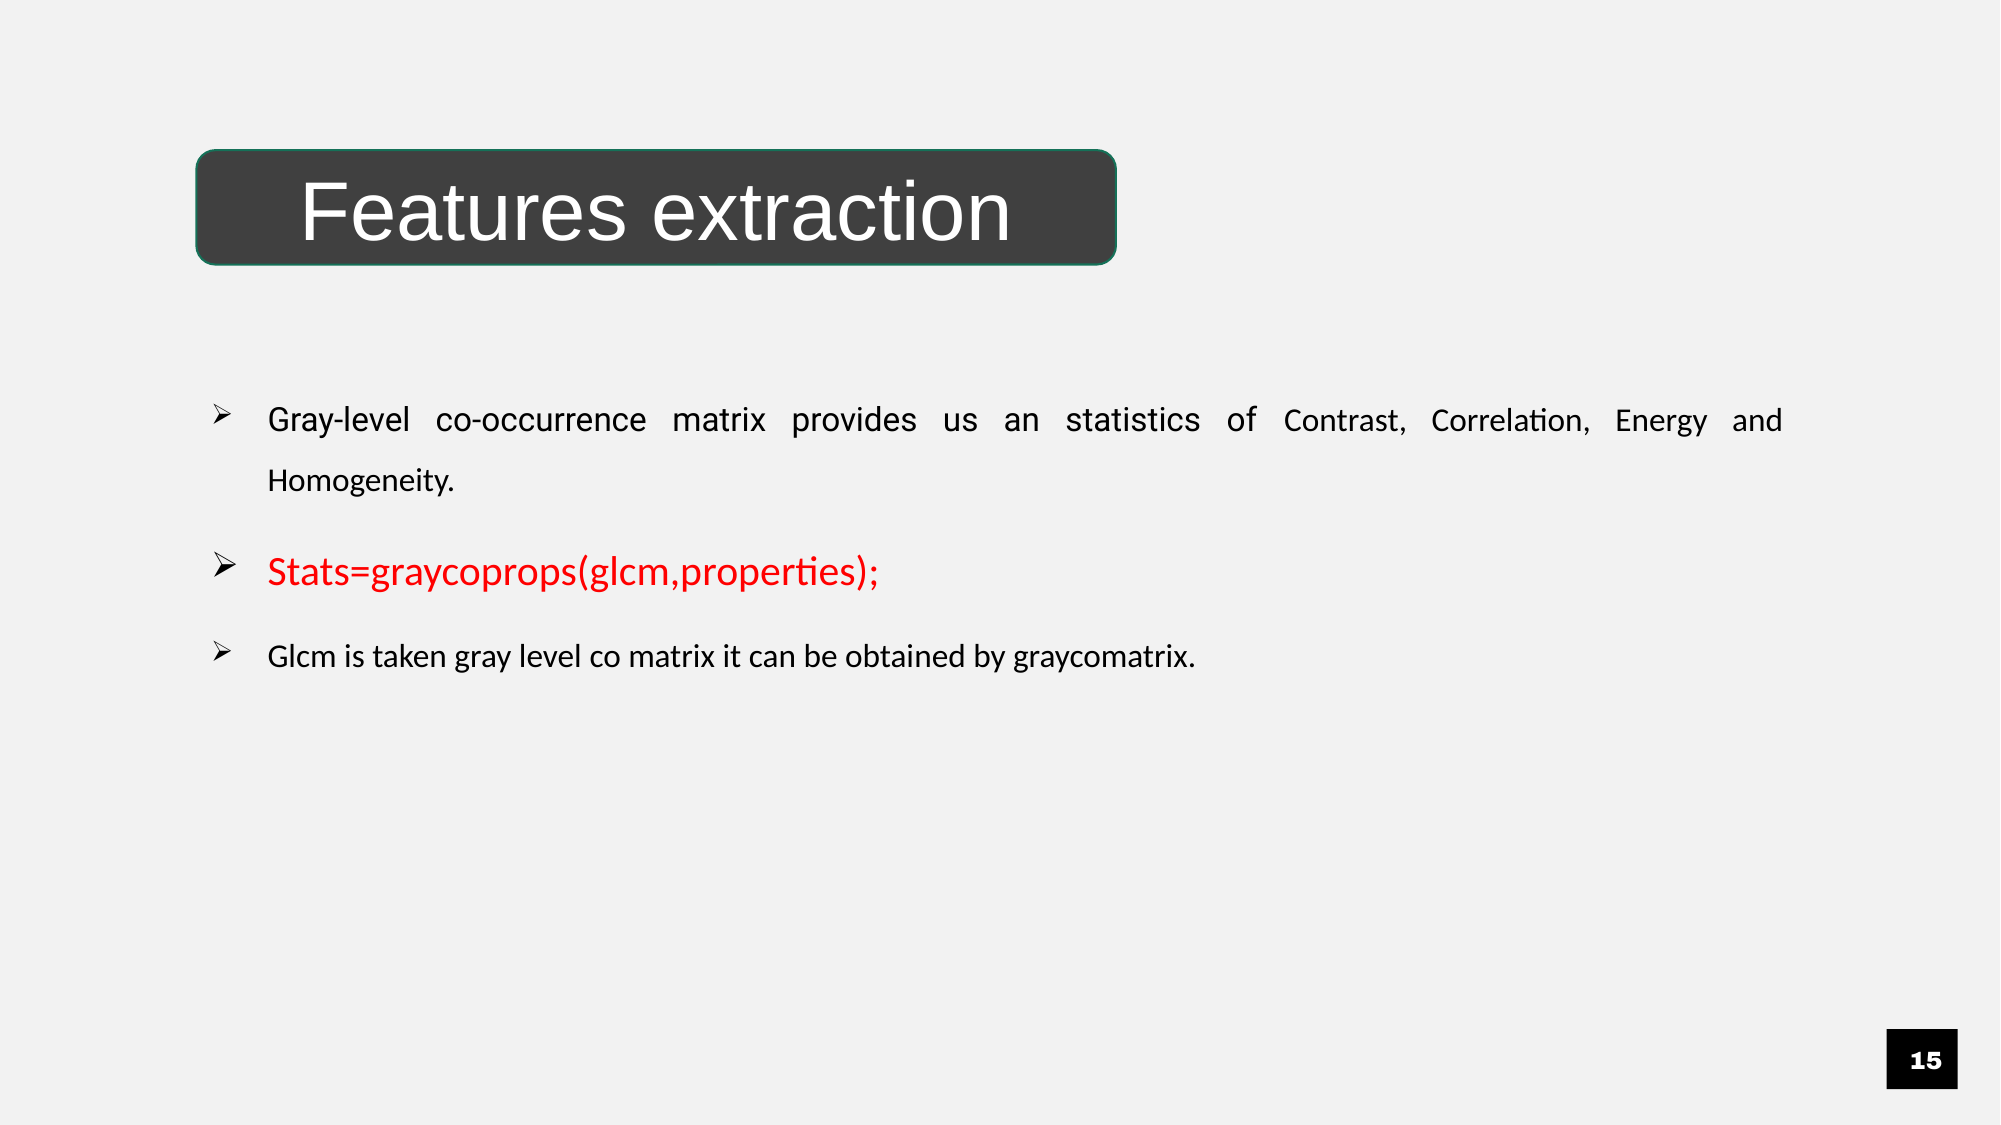

Features extraction
Gray-level co-occurrence matrix provides us an statistics of Contrast, Correlation, Energy and Homogeneity.
Stats=graycoprops(glcm,properties);
Glcm is taken gray level co matrix it can be obtained by graycomatrix.

15